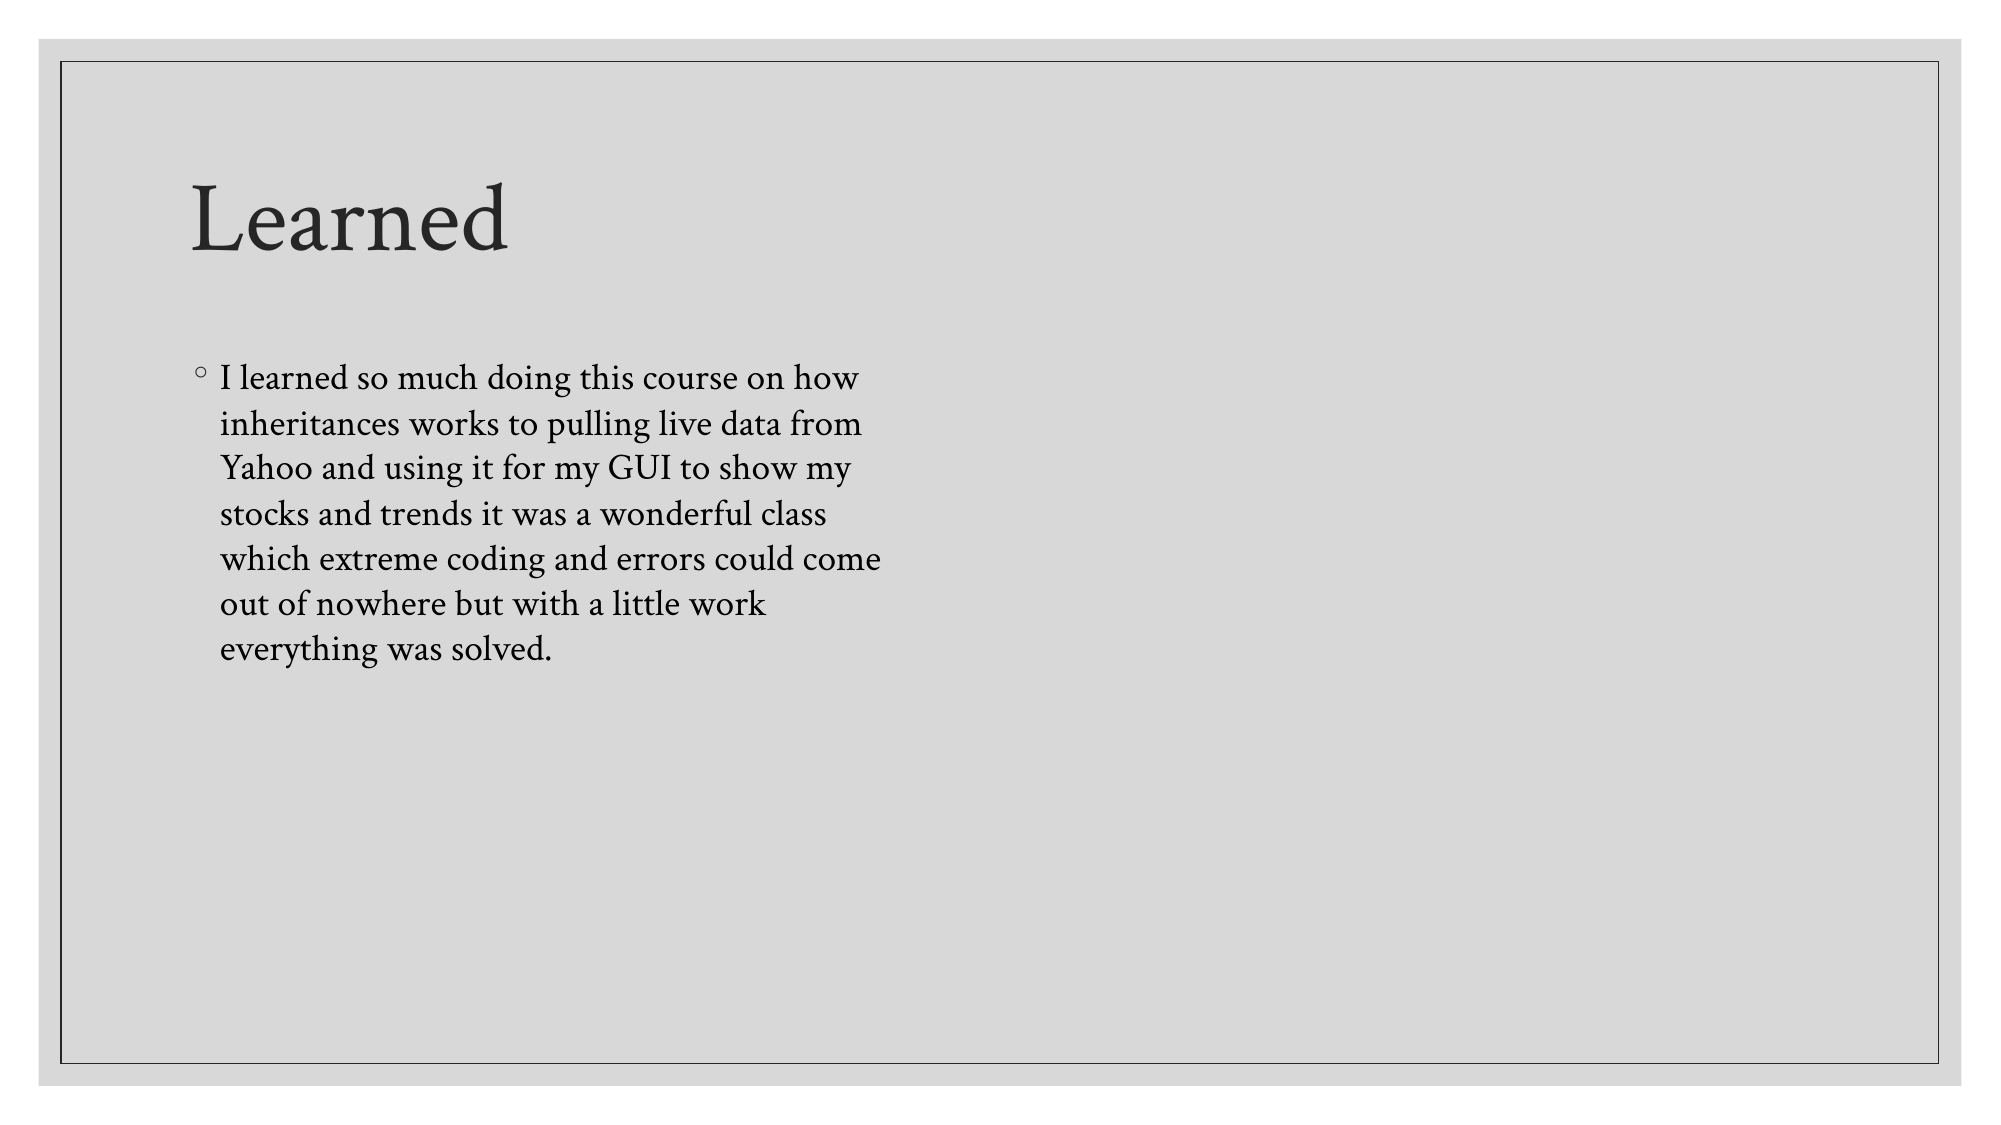

# Learned
I learned so much doing this course on how inheritances works to pulling live data from Yahoo and using it for my GUI to show my stocks and trends it was a wonderful class which extreme coding and errors could come out of nowhere but with a little work everything was solved.